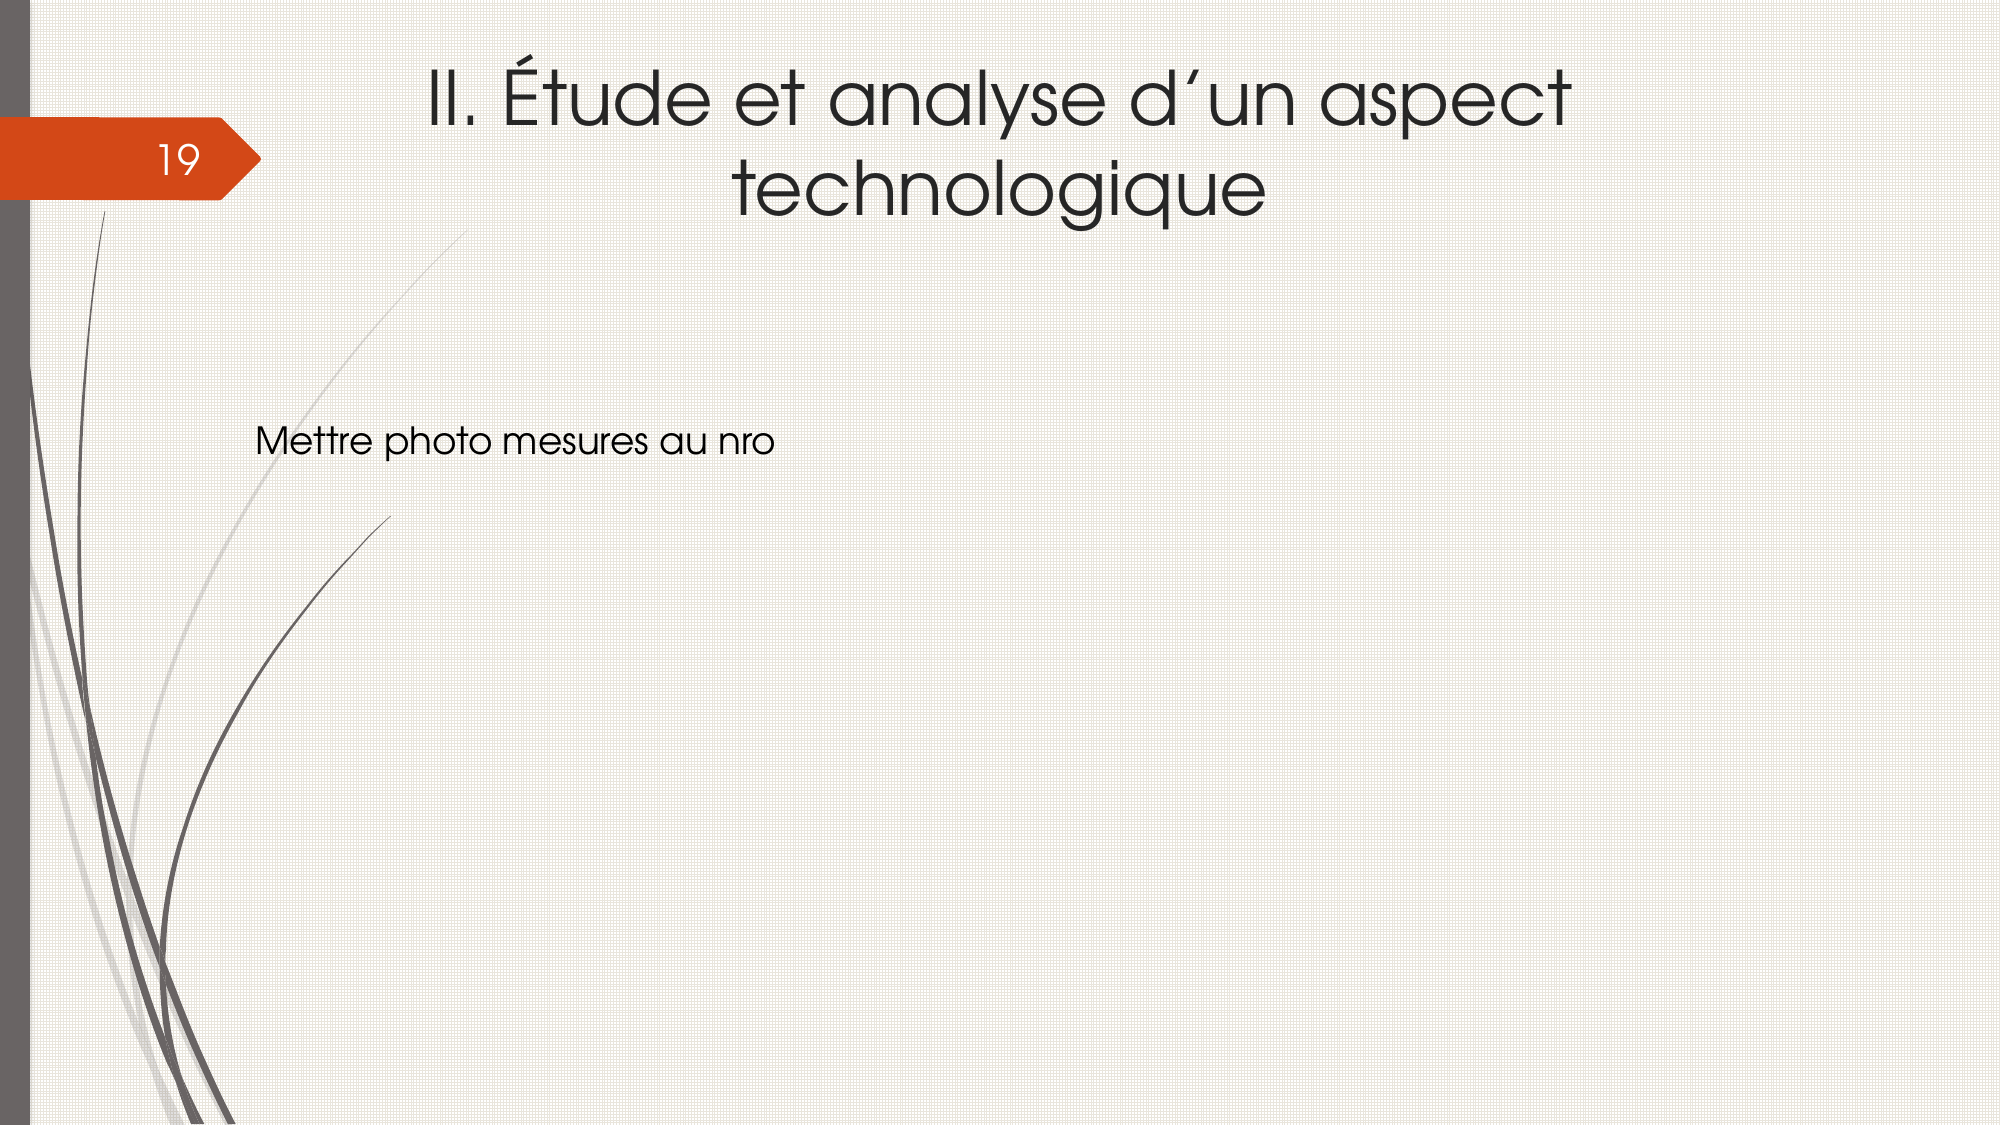

II. Étude et analyse d’un aspect technologique
19
Mettre photo mesures au nro